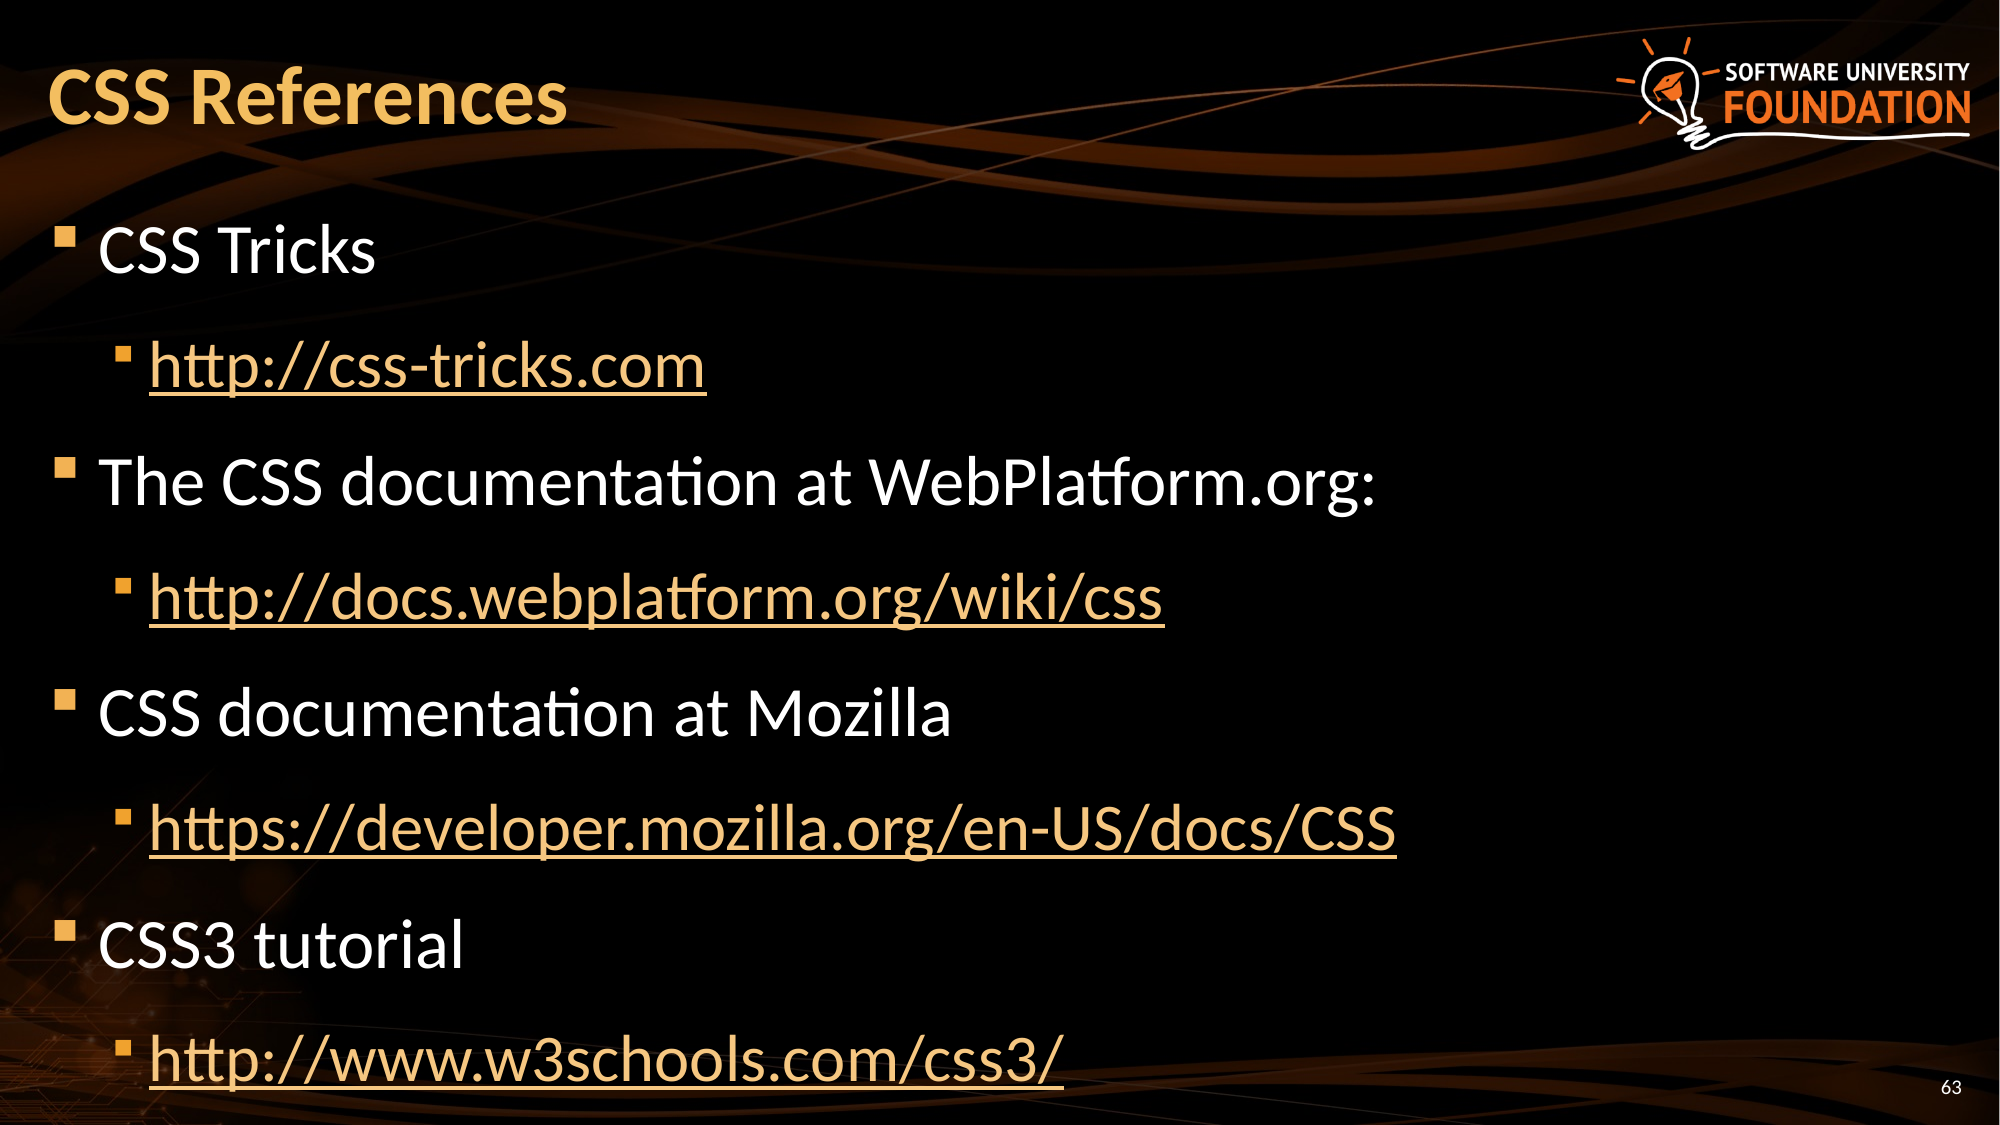

# CSS References
CSS Tricks
http://css-tricks.com
The CSS documentation at WebPlatform.org:
http://docs.webplatform.org/wiki/css
CSS documentation at Mozilla
https://developer.mozilla.org/en-US/docs/CSS
CSS3 tutorial
http://www.w3schools.com/css3/
63